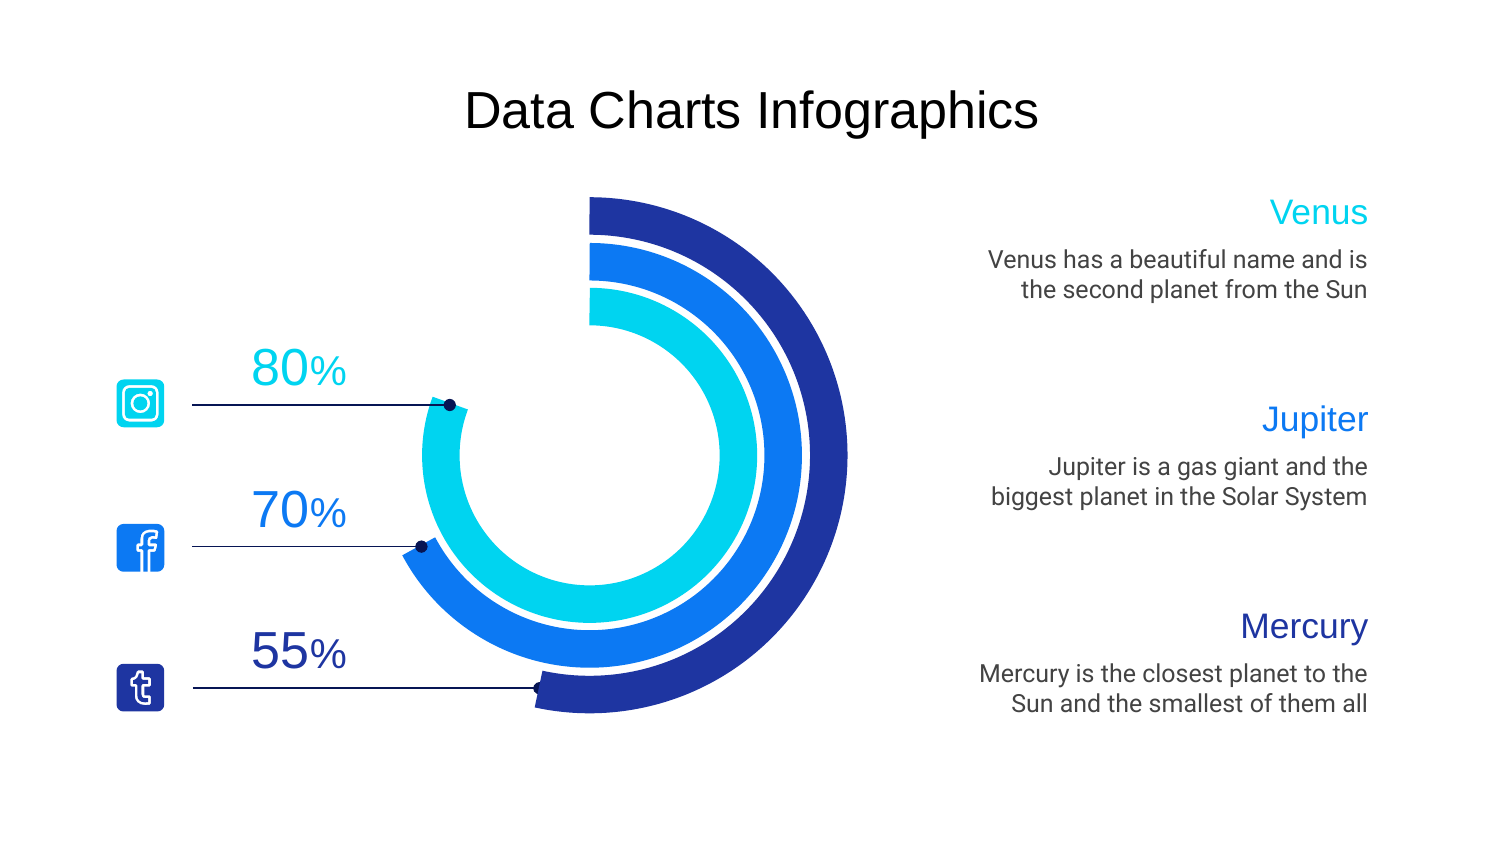

# Data Charts Infographics
Venus
Venus has a beautiful name and is the second planet from the Sun

55%

70%

80%

Jupiter
Jupiter is a gas giant and the biggest planet in the Solar System

Mercury
Mercury is the closest planet to the Sun and the smallest of them all